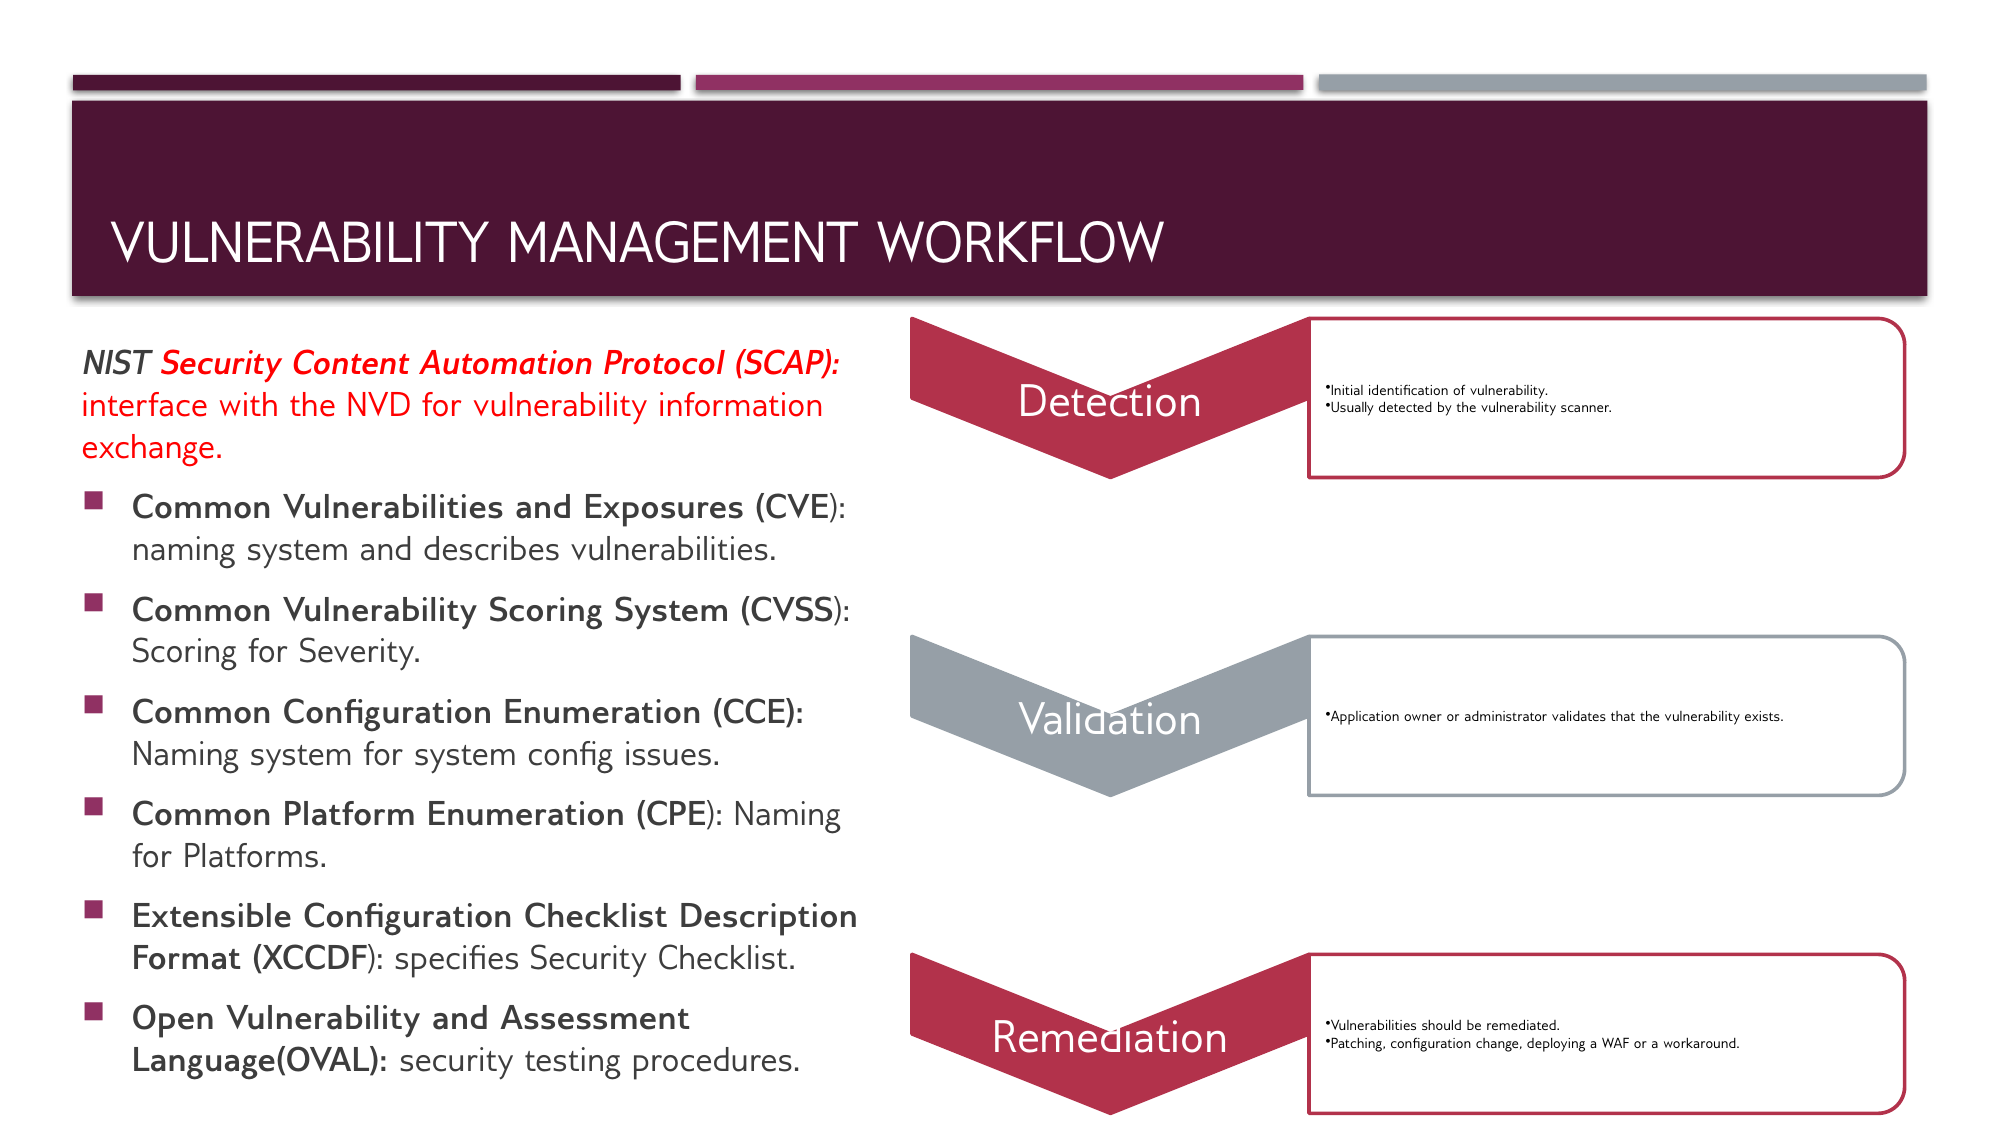

# Vulnerability management workflow
NIST Security Content Automation Protocol (SCAP): interface with the NVD for vulnerability information exchange.
Common Vulnerabilities and Exposures (CVE): naming system and describes vulnerabilities.
Common Vulnerability Scoring System (CVSS): Scoring for Severity.
Common Configuration Enumeration (CCE): Naming system for system config issues.
Common Platform Enumeration (CPE): Naming for Platforms.
Extensible Configuration Checklist Description Format (XCCDF): specifies Security Checklist.
Open Vulnerability and Assessment Language(OVAL): security testing procedures.
Detection
Initial identification of vulnerability.
Usually detected by the vulnerability scanner.
Validation
Application owner or administrator validates that the vulnerability exists.
Remediation
Vulnerabilities should be remediated.
Patching, configuration change, deploying a WAF or a workaround.